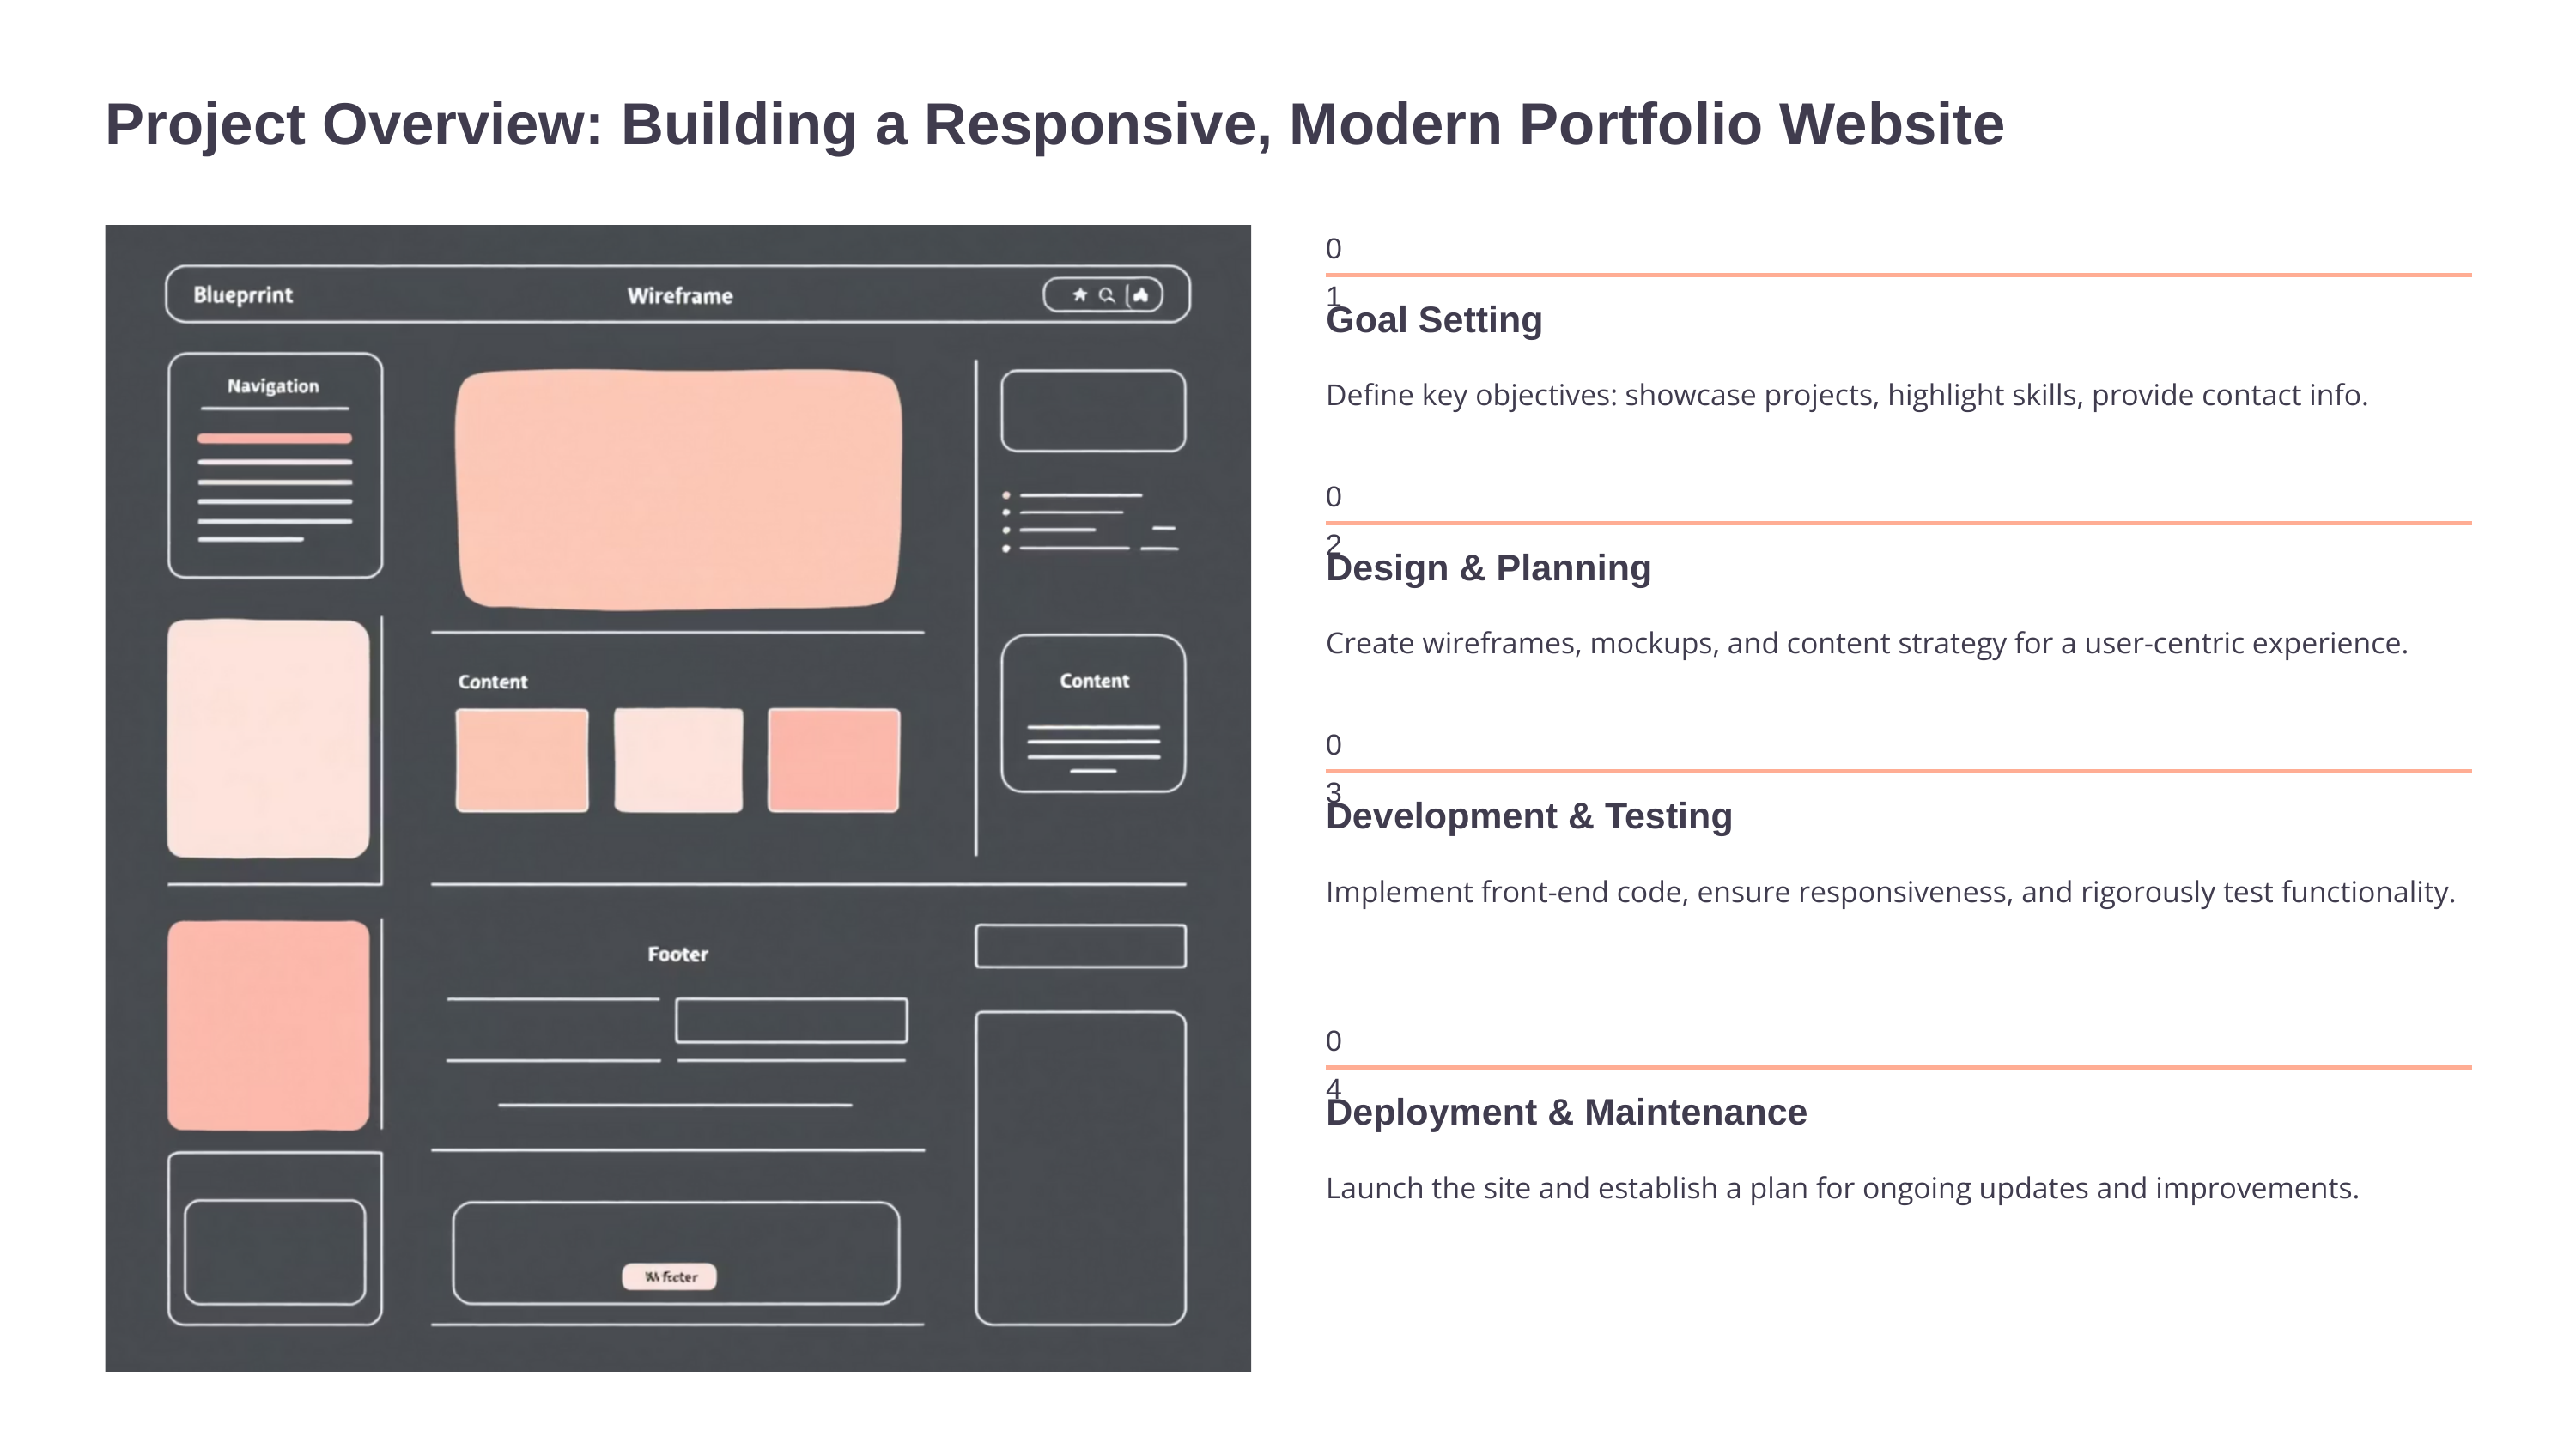

Project Overview: Building a Responsive, Modern Portfolio Website
01

Goal Setting
Define key objectives: showcase projects, highlight skills, provide contact info.
02

Design & Planning
Create wireframes, mockups, and content strategy for a user-centric experience.
03

Development & Testing
Implement front-end code, ensure responsiveness, and rigorously test functionality.
04

Deployment & Maintenance
Launch the site and establish a plan for ongoing updates and improvements.